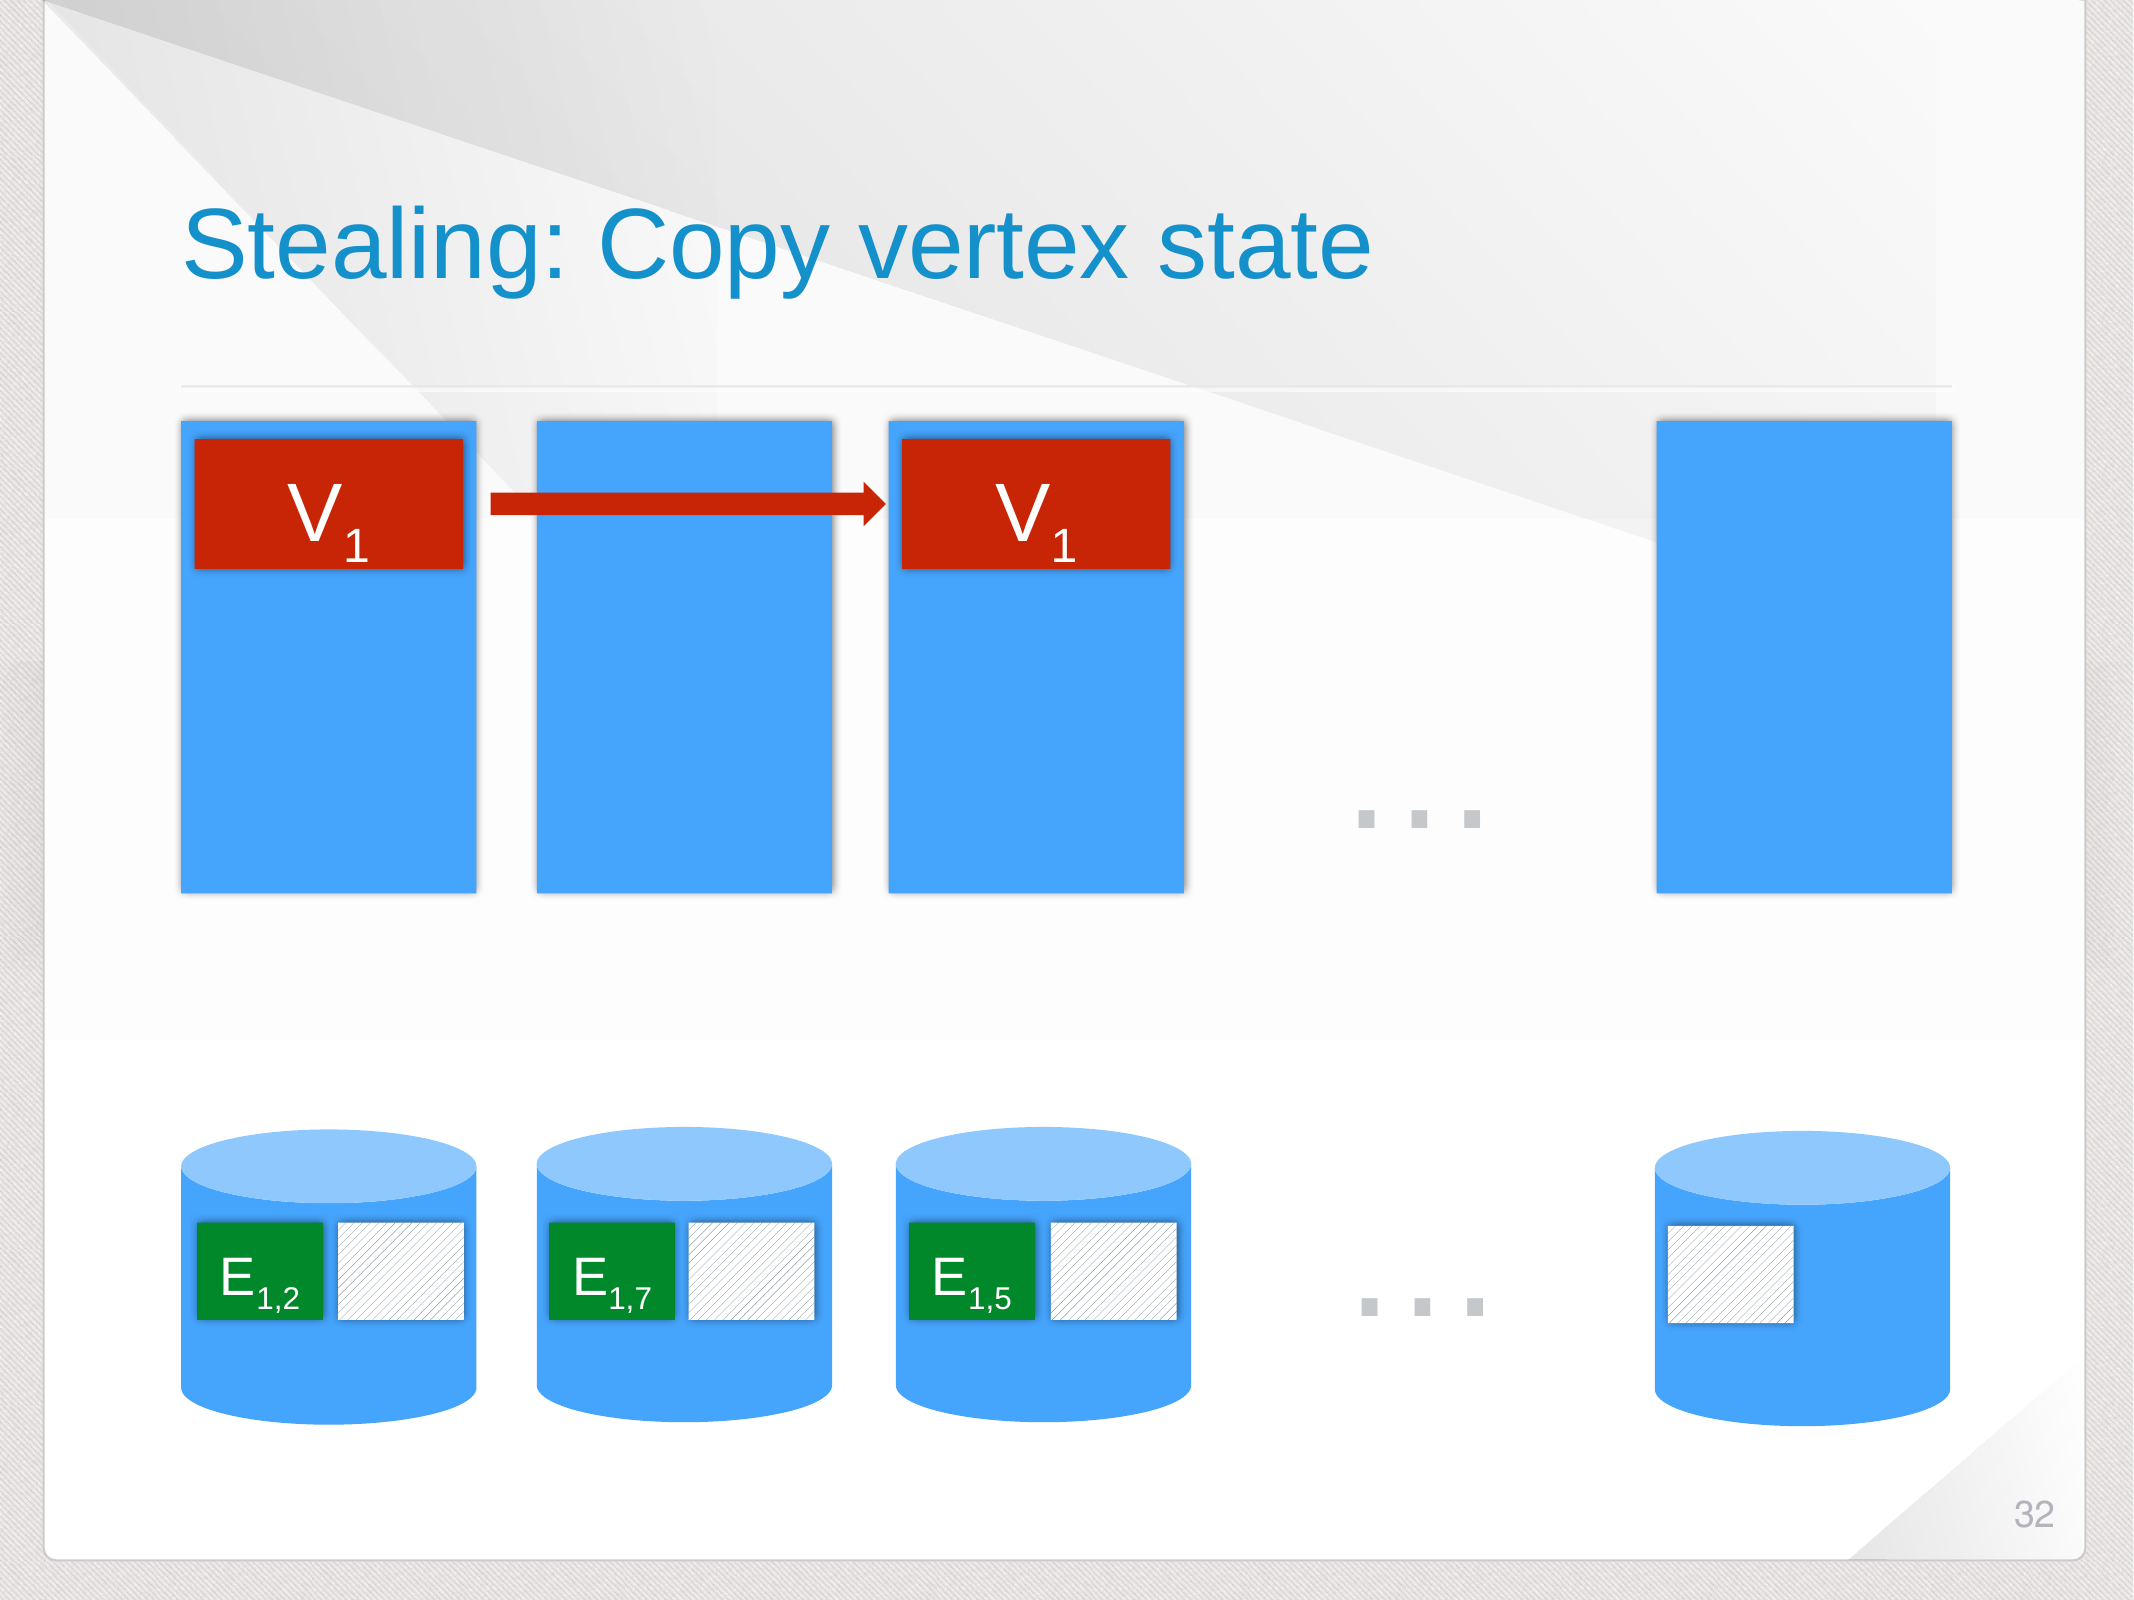

# Stealing: Copy vertex state

V1
V1

…
…

E1,2
E1,7

E1,5

32